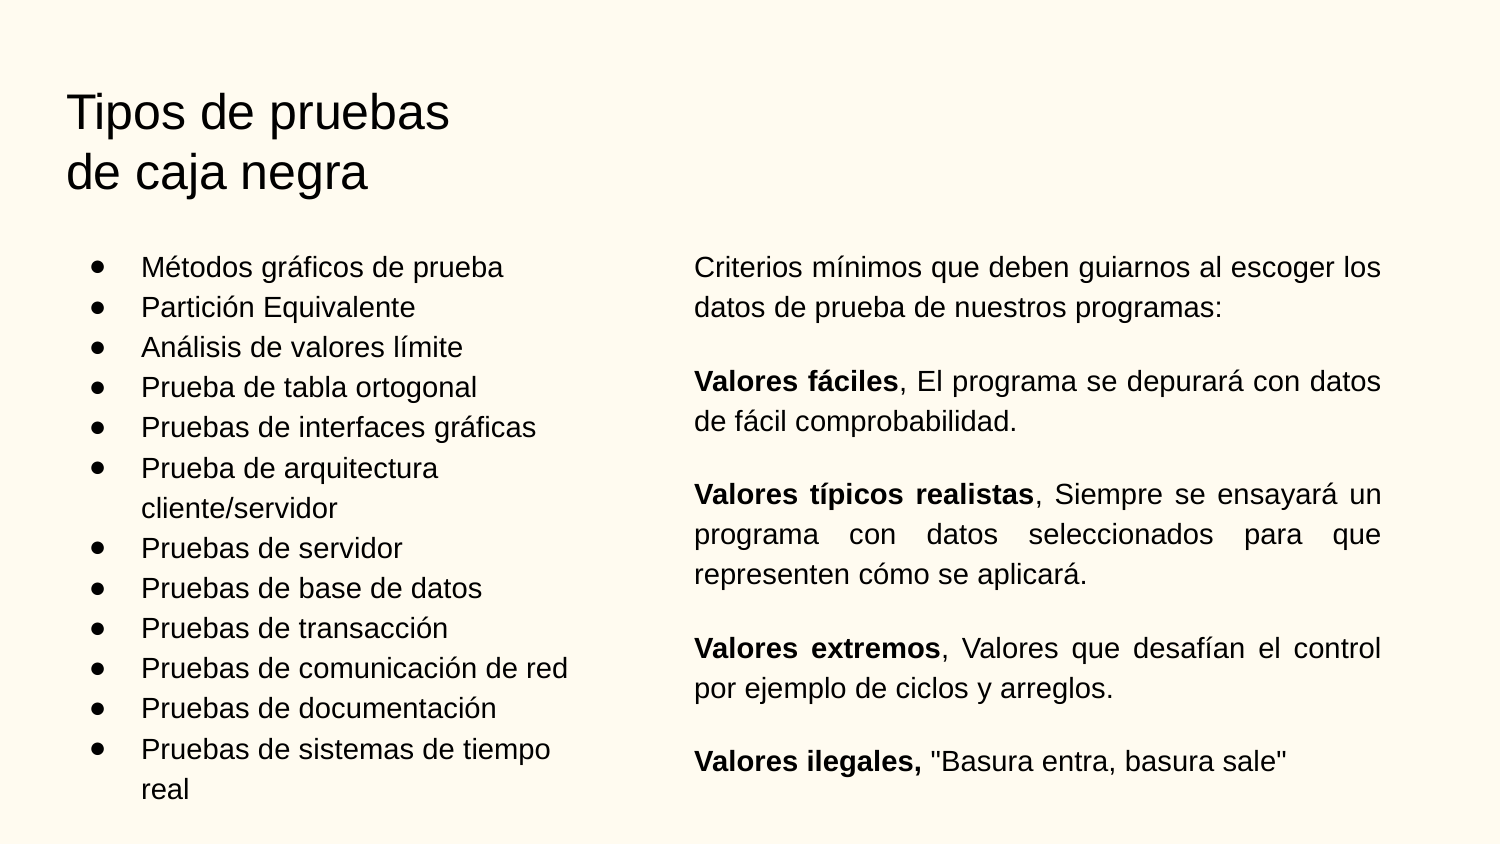

# Tipos de pruebas de caja negra
Métodos gráficos de prueba
Partición Equivalente
Análisis de valores límite
Prueba de tabla ortogonal
Pruebas de interfaces gráficas
Prueba de arquitectura cliente/servidor
Pruebas de servidor
Pruebas de base de datos
Pruebas de transacción
Pruebas de comunicación de red
Pruebas de documentación
Pruebas de sistemas de tiempo real
Criterios mínimos que deben guiarnos al escoger los datos de prueba de nuestros programas:
Valores fáciles, El programa se depurará con datos de fácil comprobabilidad.
Valores típicos realistas, Siempre se ensayará un programa con datos seleccionados para que representen cómo se aplicará.
Valores extremos, Valores que desafían el control por ejemplo de ciclos y arreglos.
Valores ilegales, "Basura entra, basura sale"